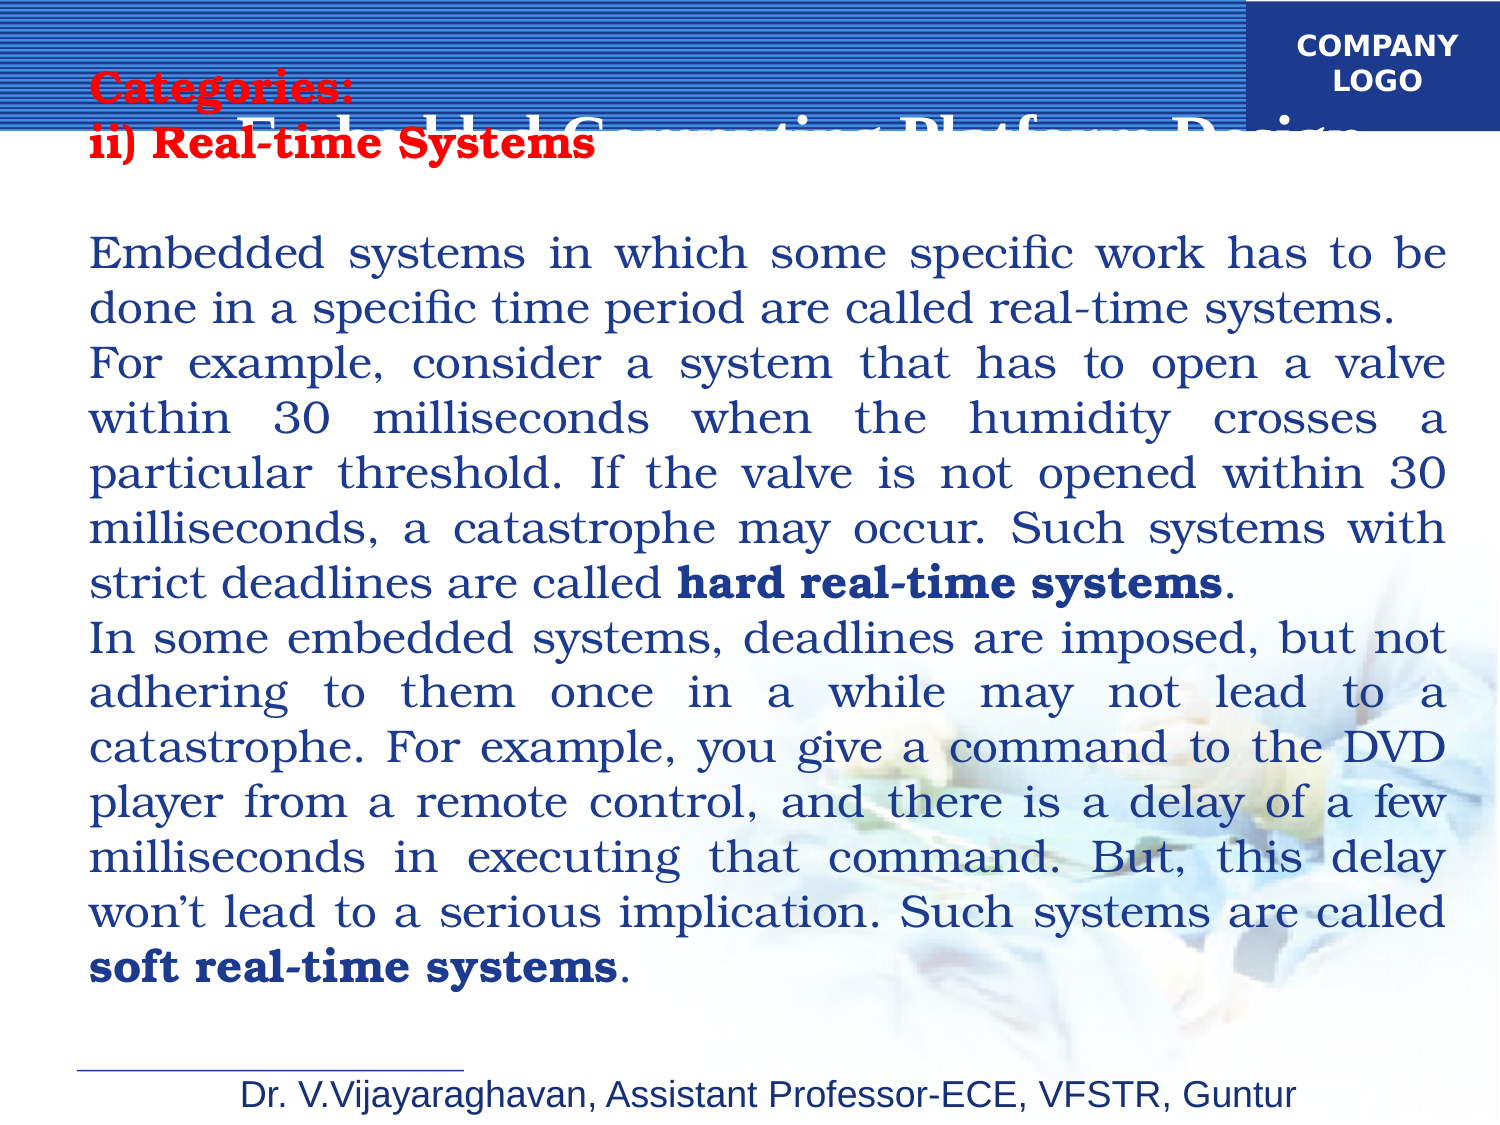

Embedded Computing Platform Design
Categories:
ii) Real-time Systems

Embedded systems in which some specific work has to be done in a specific time period are called real-time systems.
For example, consider a system that has to open a valve within 30 milliseconds when the humidity crosses a particular threshold. If the valve is not opened within 30 milliseconds, a catastrophe may occur. Such systems with strict deadlines are called hard real-time systems.
In some embedded systems, deadlines are imposed, but not adhering to them once in a while may not lead to a catastrophe. For example, you give a command to the DVD player from a remote control, and there is a delay of a few milliseconds in executing that command. But, this delay won’t lead to a serious implication. Such systems are called soft real-time systems.
Dr. V.Vijayaraghavan, Assistant Professor-ECE, VFSTR, Guntur